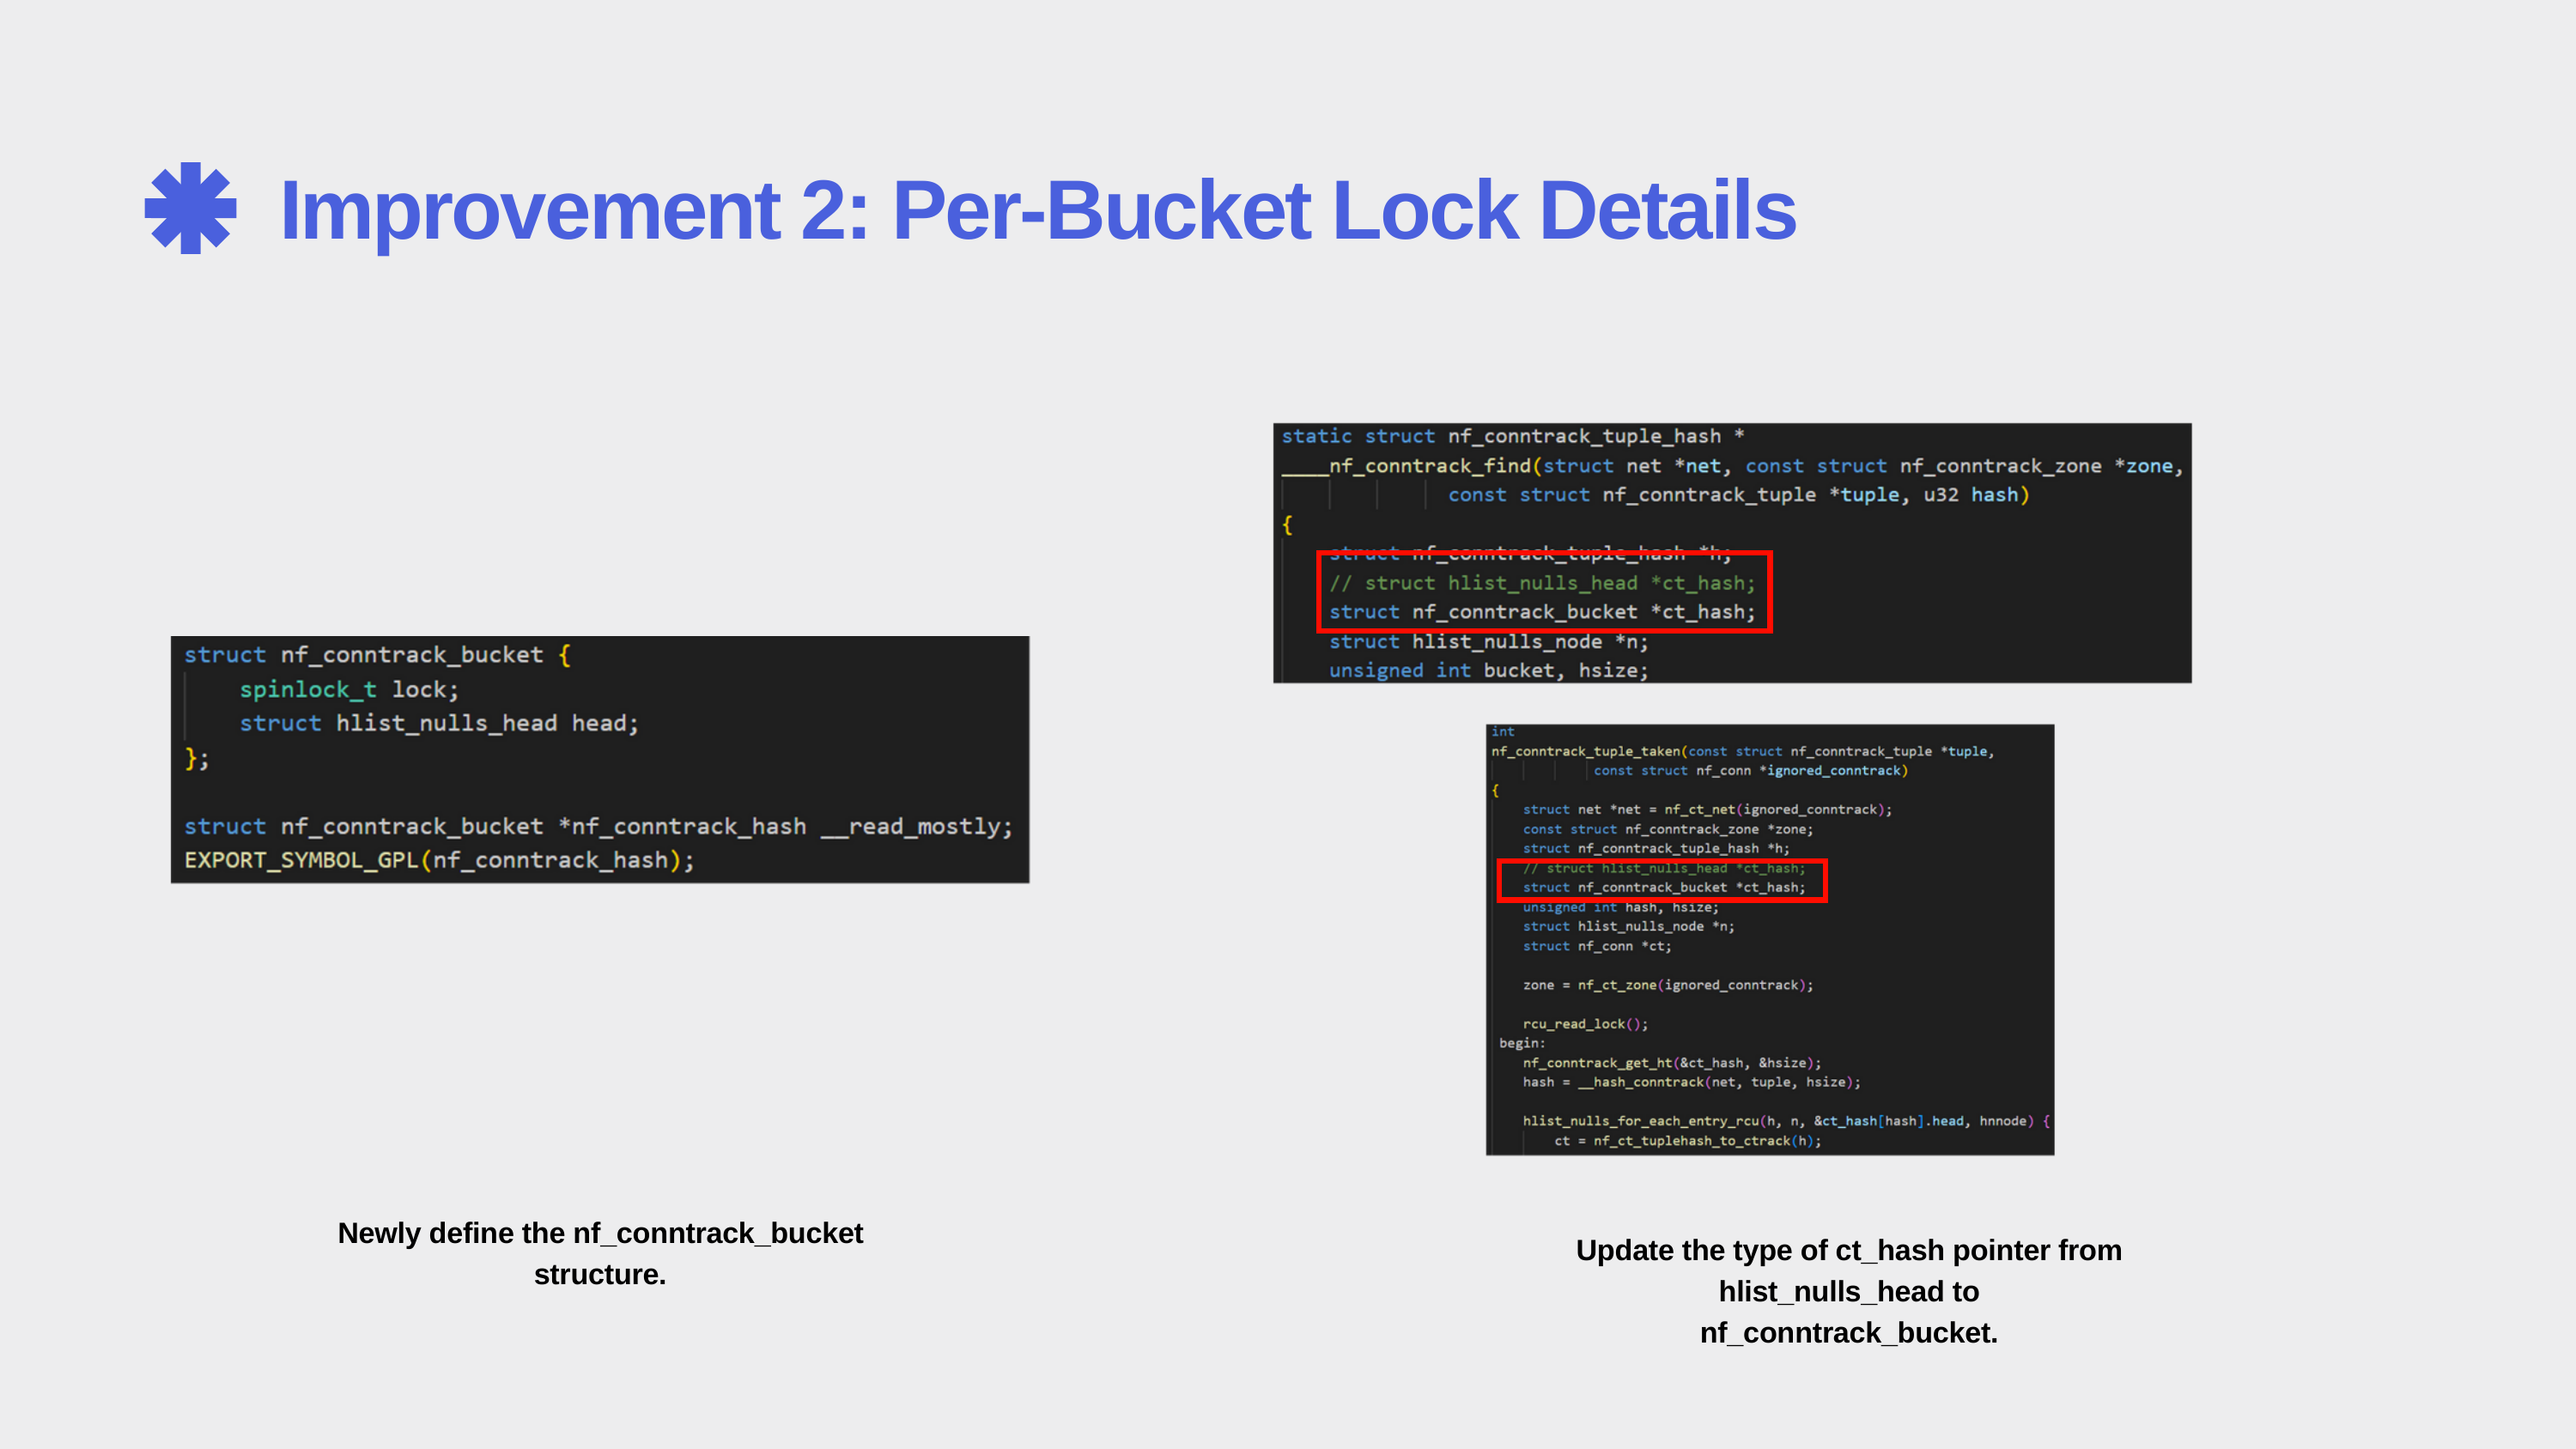

Improvement 2: Per-Bucket Lock Details

Newly define the nf_conntrack_bucket structure.
Update the type of ct_hash pointer from hlist_nulls_head to nf_conntrack_bucket.